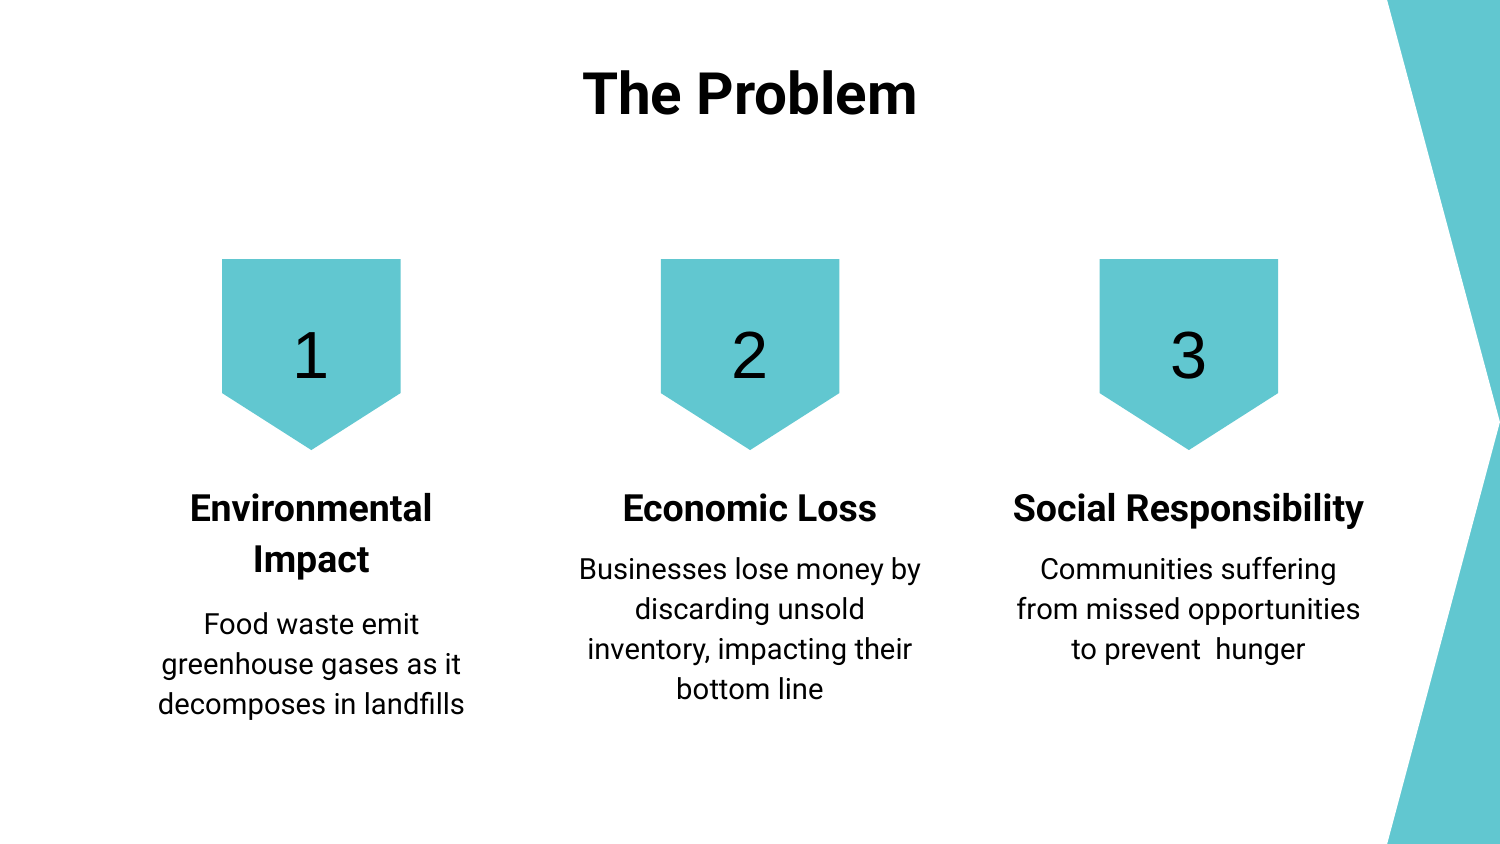

# The Problem

3
1
2
Environmental Impact
Economic Loss
Social Responsibility
Businesses lose money by discarding unsold inventory, impacting their bottom line
Communities suffering from missed opportunities to prevent  hunger
Food waste emit greenhouse gases as it decomposes in landfills